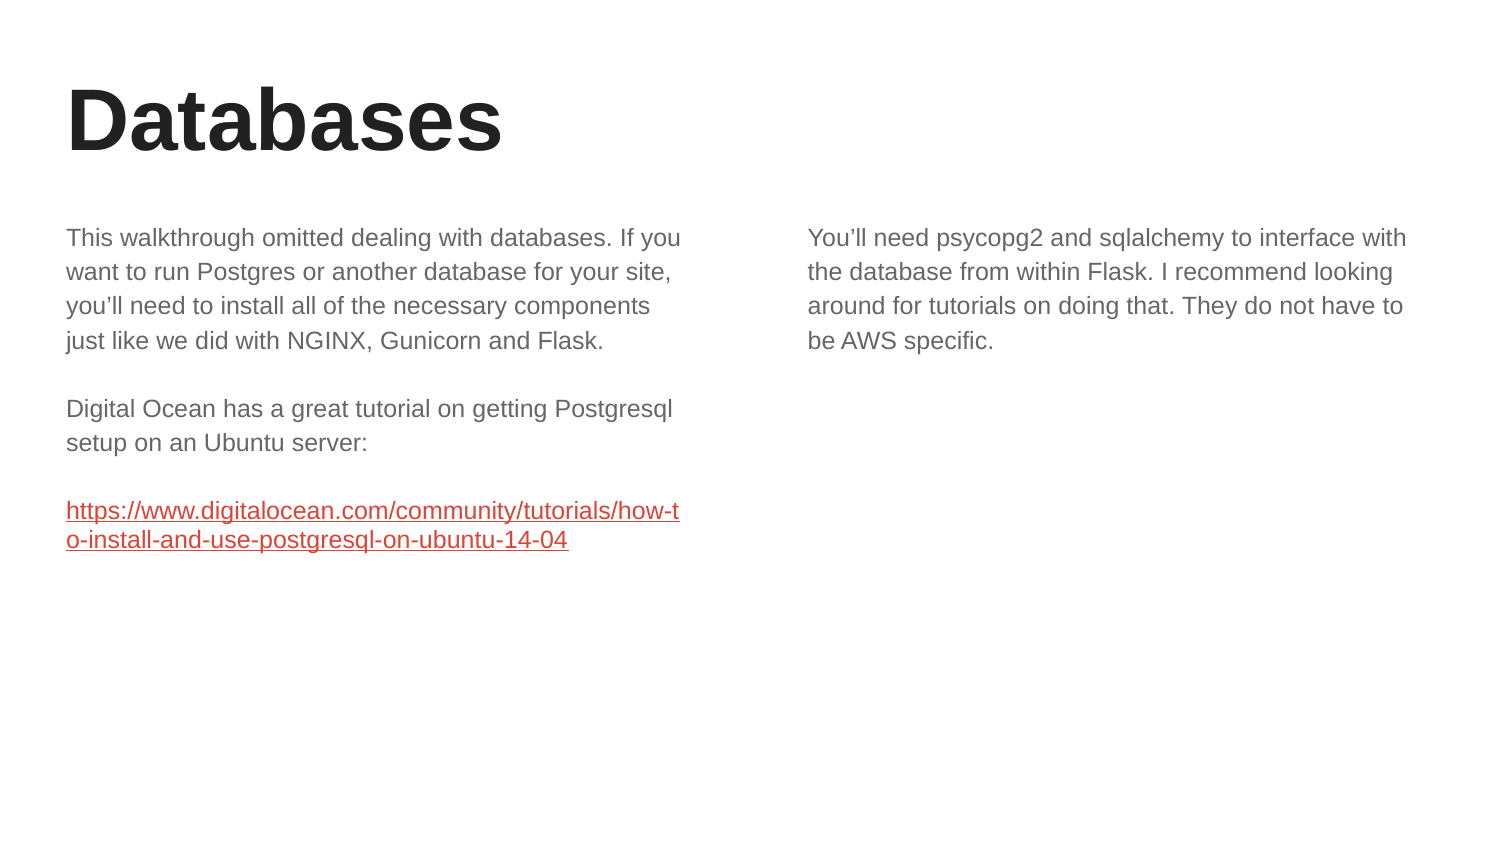

# Databases
This walkthrough omitted dealing with databases. If you want to run Postgres or another database for your site, you’ll need to install all of the necessary components just like we did with NGINX, Gunicorn and Flask.
Digital Ocean has a great tutorial on getting Postgresql setup on an Ubuntu server:
https://www.digitalocean.com/community/tutorials/how-to-install-and-use-postgresql-on-ubuntu-14-04

You’ll need psycopg2 and sqlalchemy to interface with the database from within Flask. I recommend looking around for tutorials on doing that. They do not have to be AWS specific.